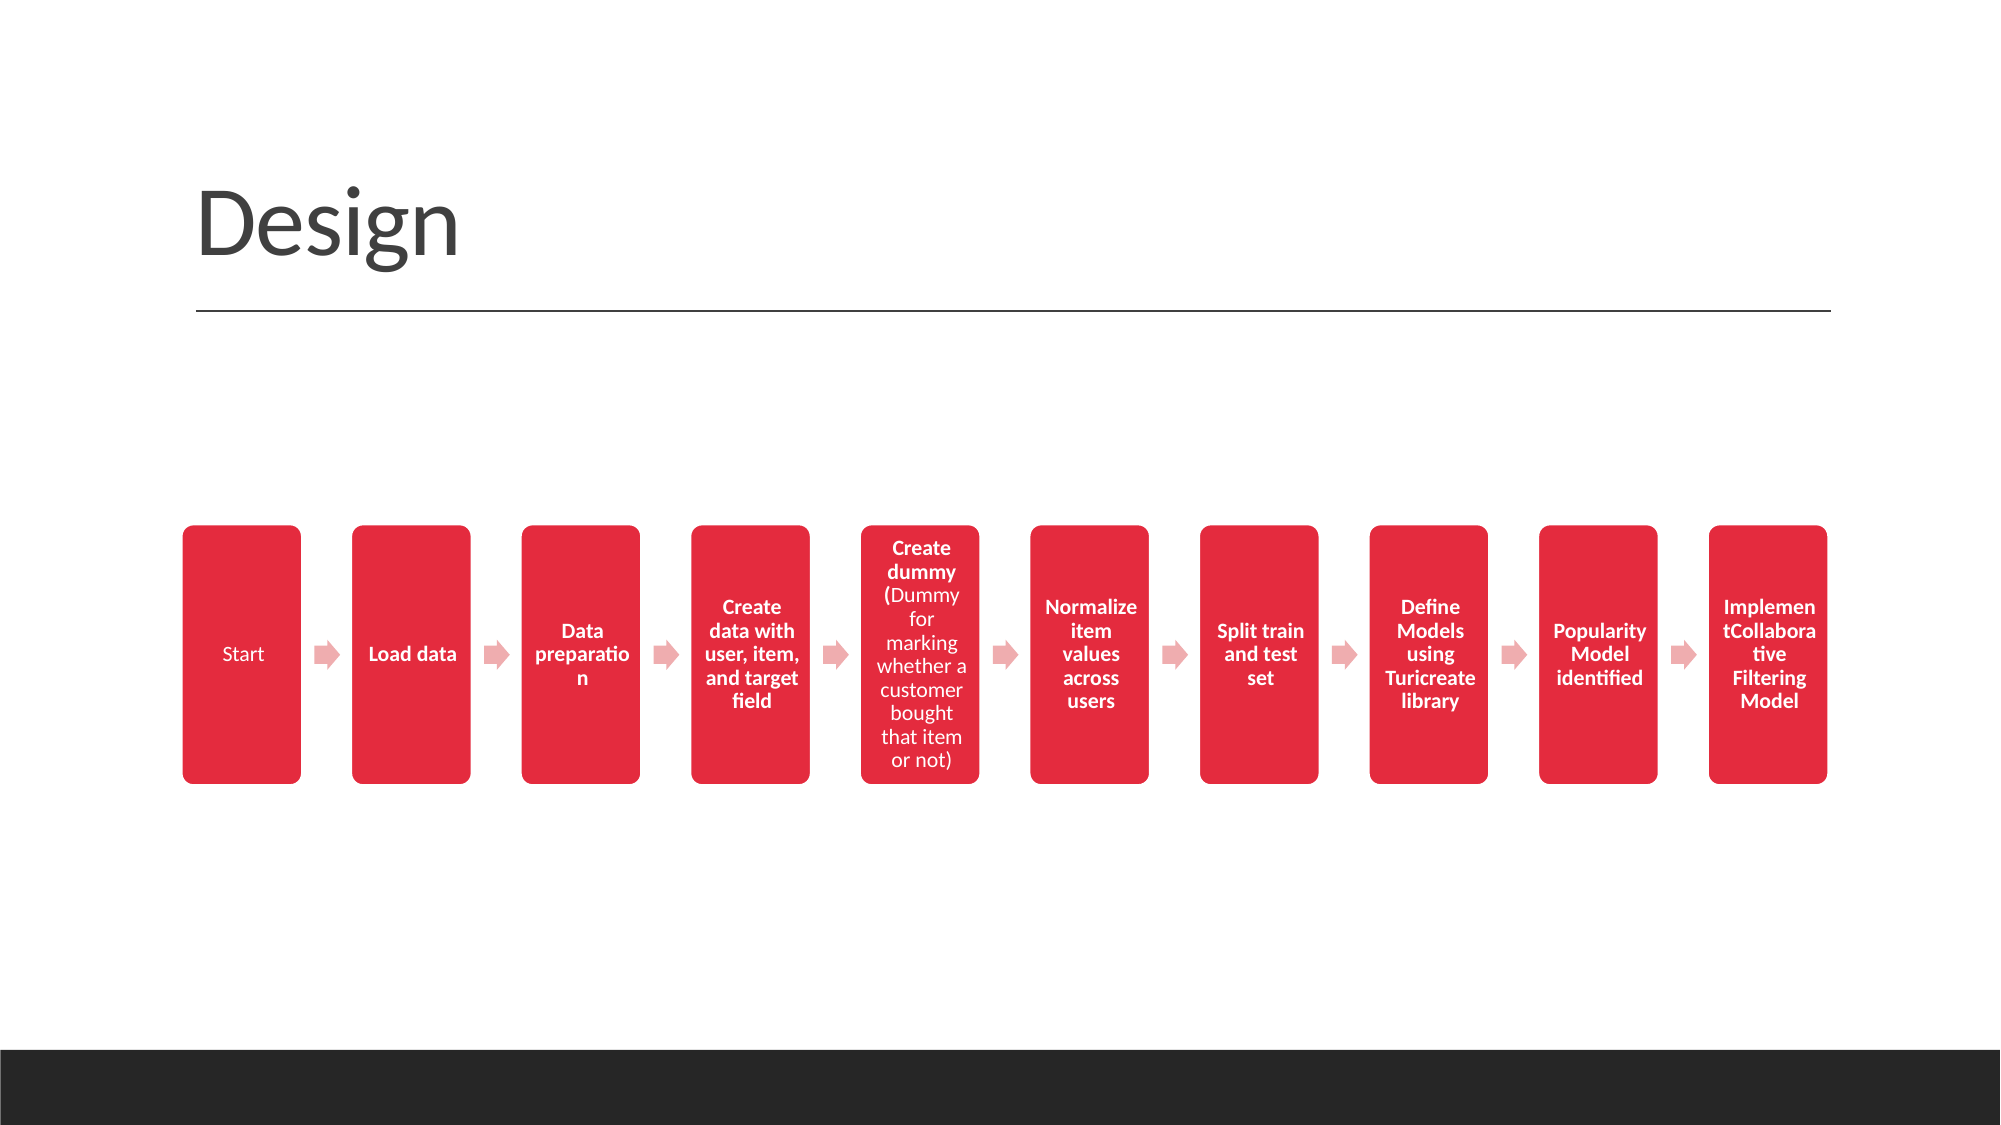

# Design
Start

Load data

Data preparation

Create data with user, item, and target field

Create dummy (Dummy for marking whether a customer bought that item or not)

Normalize item values across users

Split train and test set

Define Models using Turicreate library

Popularity Model identified

ImplementCollaborative Filtering Model